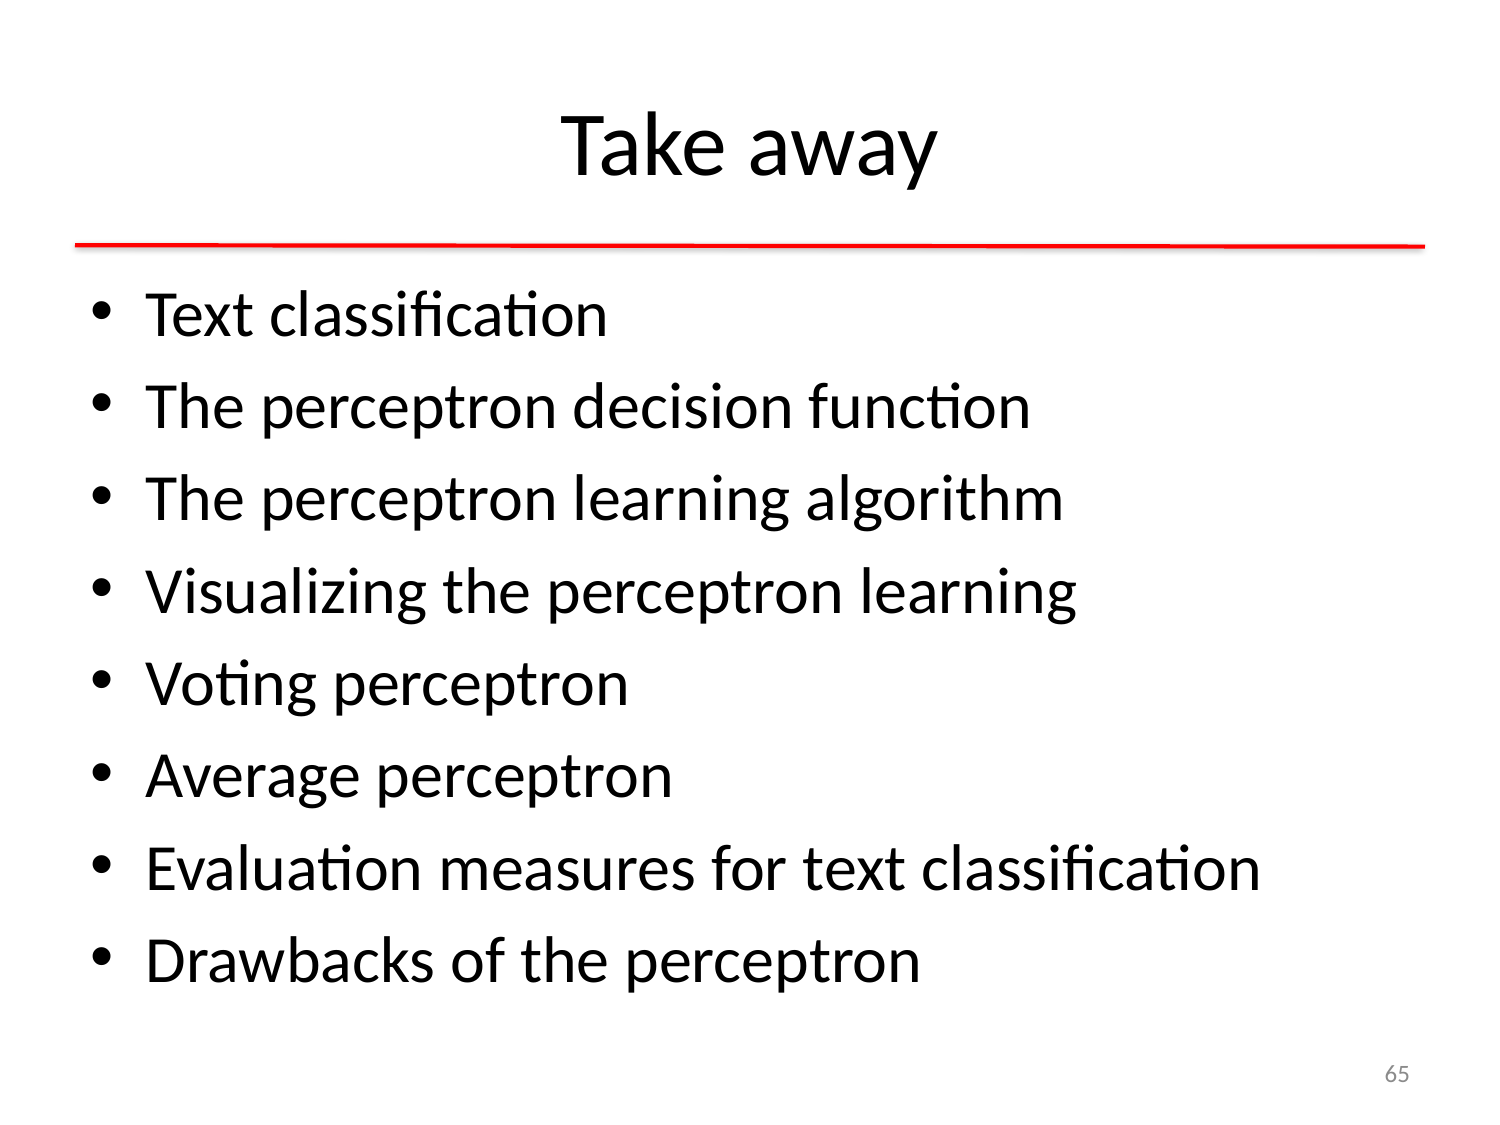

# Take away
Text classification
The perceptron decision function
The perceptron learning algorithm
Visualizing the perceptron learning
Voting perceptron
Average perceptron
Evaluation measures for text classification
Drawbacks of the perceptron

65